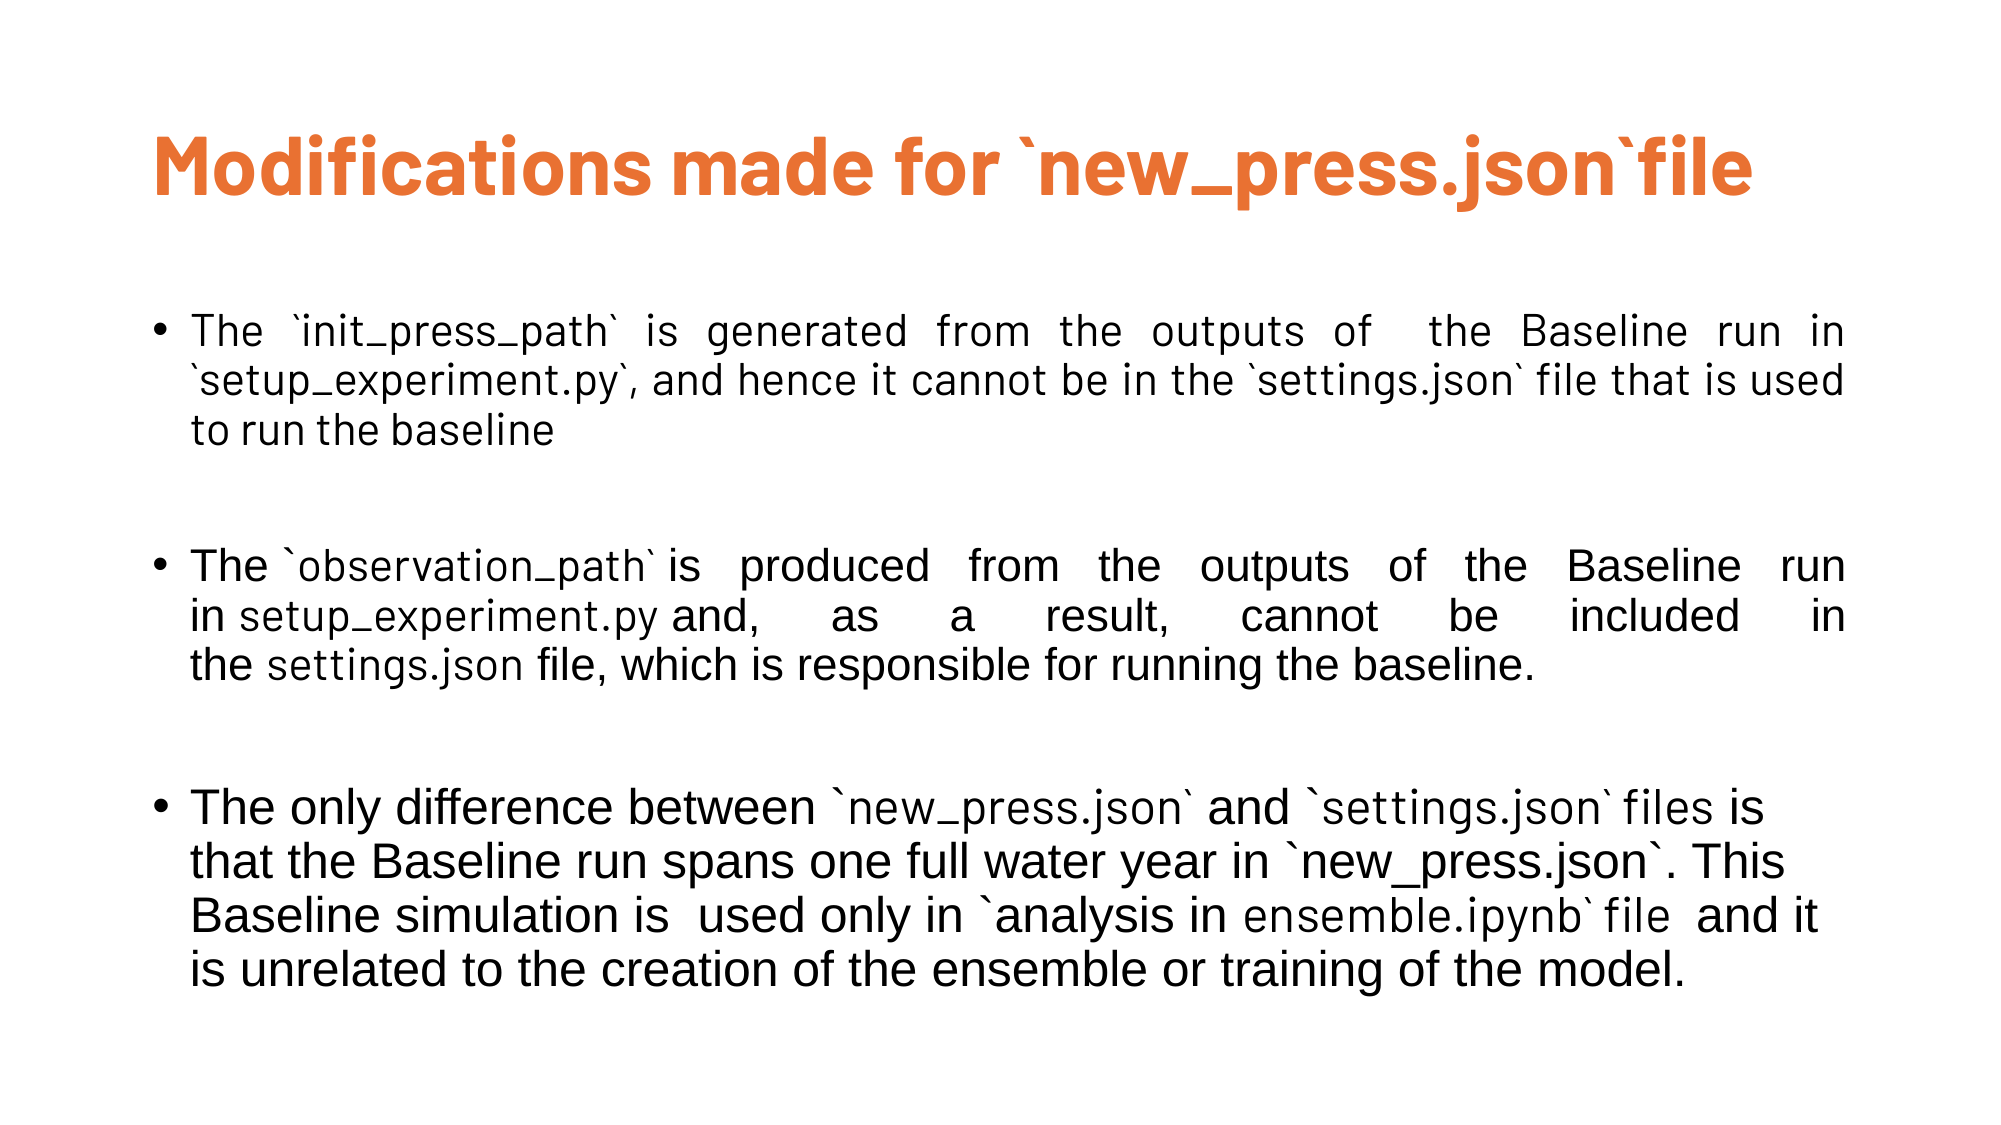

# Modifications made for `new_press.json`file
The `init_press_path` is generated from the outputs of  the Baseline run in `setup_experiment.py`, and hence it cannot be in the `settings.json` file that is used to run the baseline

The `observation_path` is produced from the outputs of the Baseline run in setup_experiment.py and, as a result, cannot be included in the settings.json file, which is responsible for running the baseline.

The only difference between `new_press.json` and `settings.json` files is that the Baseline run spans one full water year in `new_press.json`. This Baseline simulation is  used only in `analysis in ensemble.ipynb` file  and it is unrelated to the creation of the ensemble or training of the model.